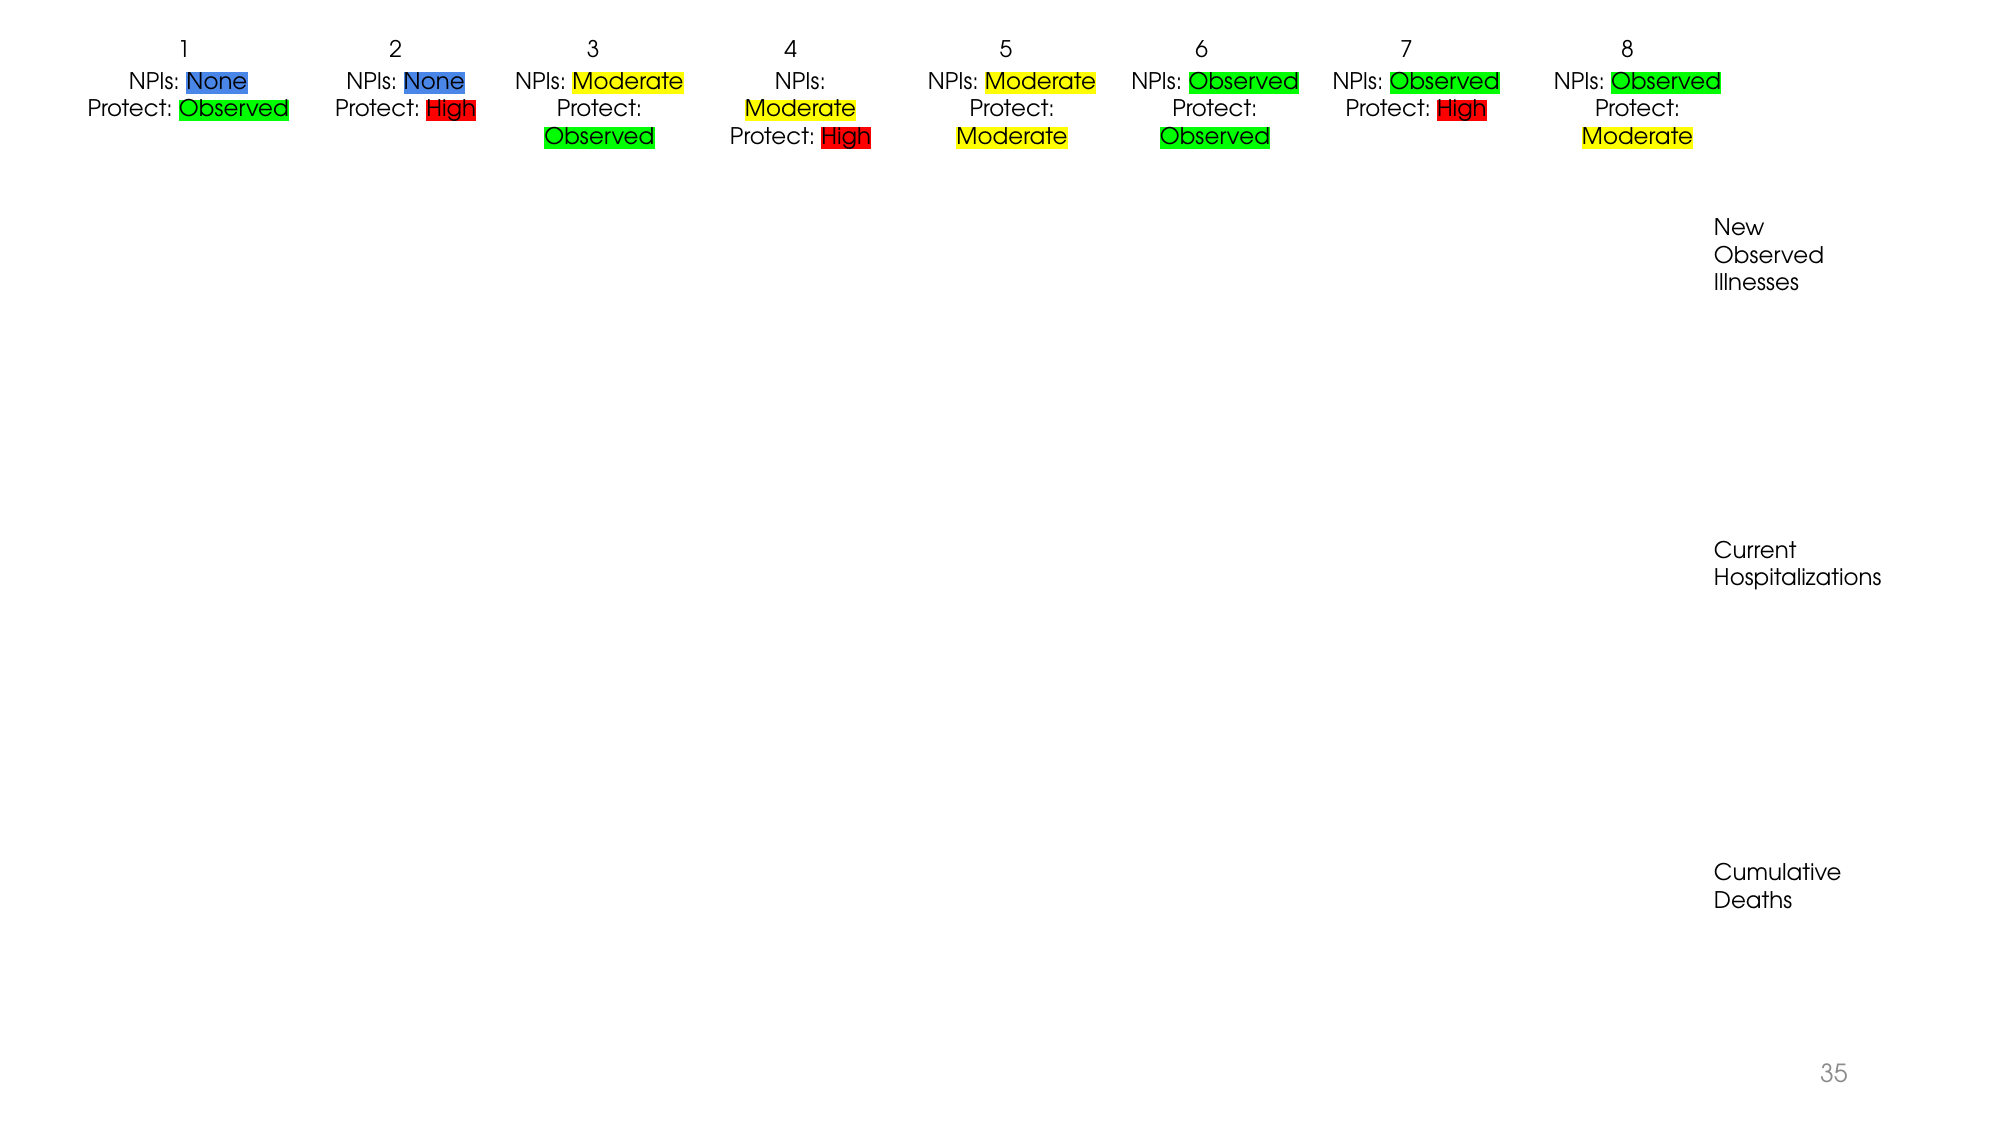

1
2
3
4
5
6
7
8
NPIs: None
Protect: Observed
NPIs: None
Protect: High
NPIs: Moderate
Protect: Observed
NPIs: Moderate
Protect: High
NPIs: Moderate
Protect: Moderate
NPIs: Observed
Protect: Observed
NPIs: Observed
Protect: High
NPIs: Observed
Protect: Moderate
New
Observed
Illnesses
Current
Hospitalizations
Cumulative
Deaths
35